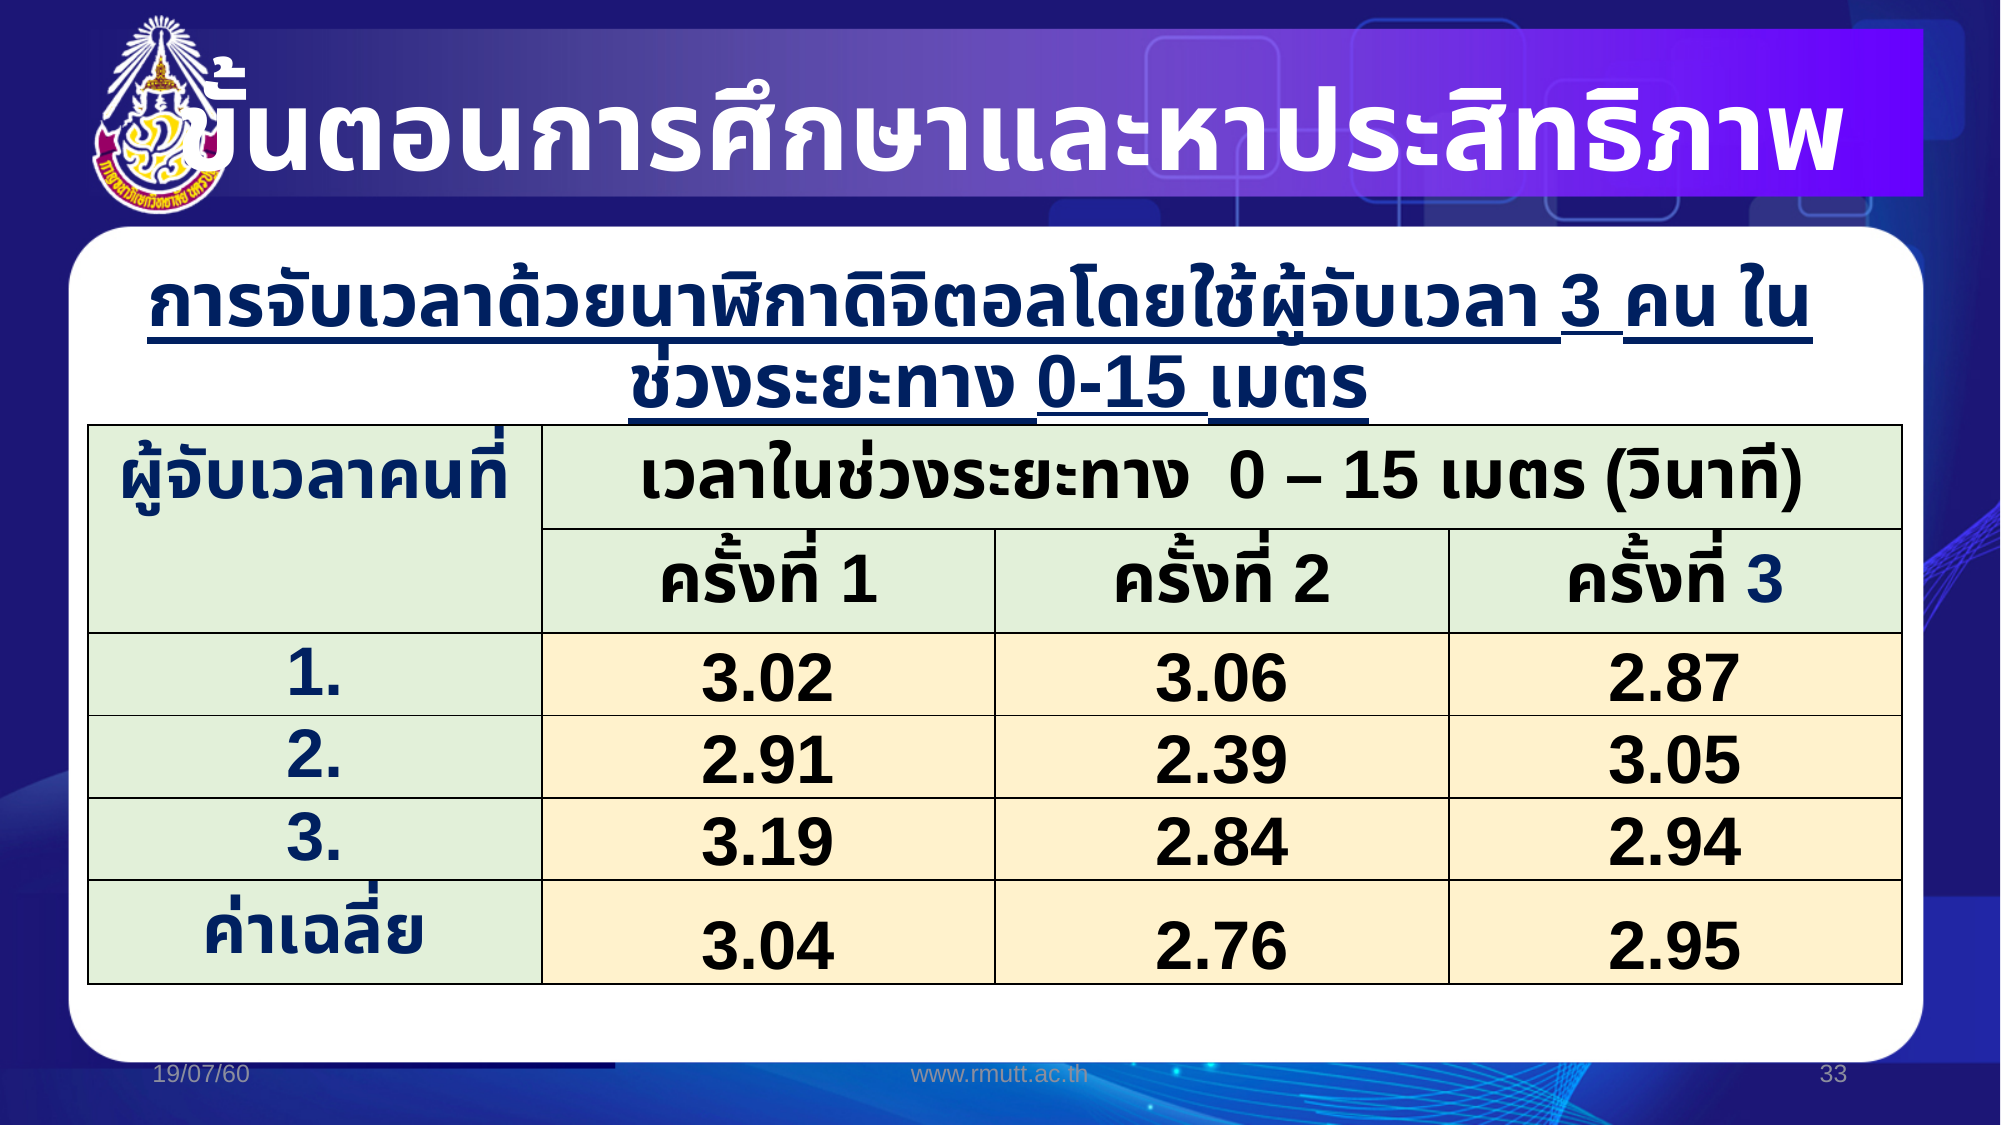

ขั้นตอนการศึกษาและหาประสิทธิภาพ
การจับเวลาด้วยนาฬิกาดิจิตอลโดยใช้ผู้จับเวลา 3 คน ในช่วงระยะทาง 0-15 เมตร
| ผู้จับเวลาคนที่ | เวลาในช่วงระยะทาง 0 – 15 เมตร (วินาที) |  |  |
| --- | --- | --- | --- |
|  | ครั้งที่ 1 | ครั้งที่ 2 | ครั้งที่ 3 |
| 1. | 3.02 | 3.06 | 2.87 |
| 2. | 2.91 | 2.39 | 3.05 |
| 3. | 3.19 | 2.84 | 2.94 |
| ค่าเฉลี่ย | 3.04 | 2.76 | 2.95 |
19/07/60
www.rmutt.ac.th
33